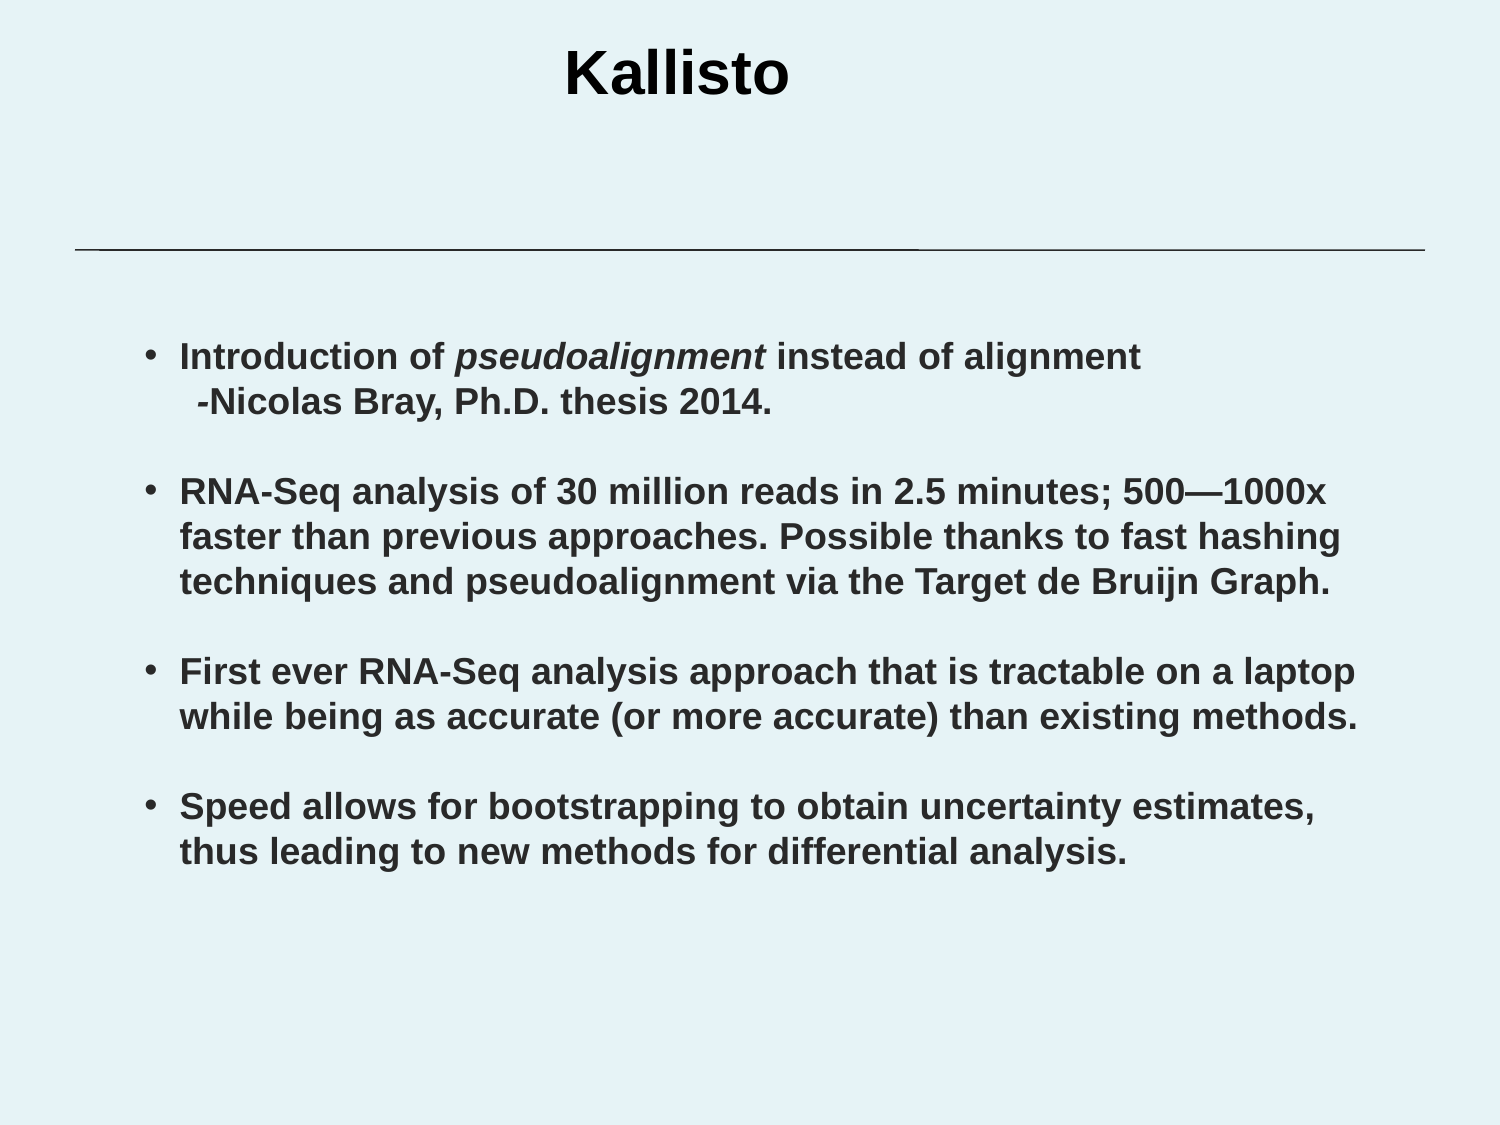

Kallisto
Introduction of pseudoalignment instead of alignment
     -Nicolas Bray, Ph.D. thesis 2014.

RNA-Seq analysis of 30 million reads in 2.5 minutes; 500—1000x faster than previous approaches. Possible thanks to fast hashing techniques and pseudoalignment via the Target de Bruijn Graph.

First ever RNA-Seq analysis approach that is tractable on a laptop while being as accurate (or more accurate) than existing methods.

Speed allows for bootstrapping to obtain uncertainty estimates, thus leading to new methods for differential analysis.